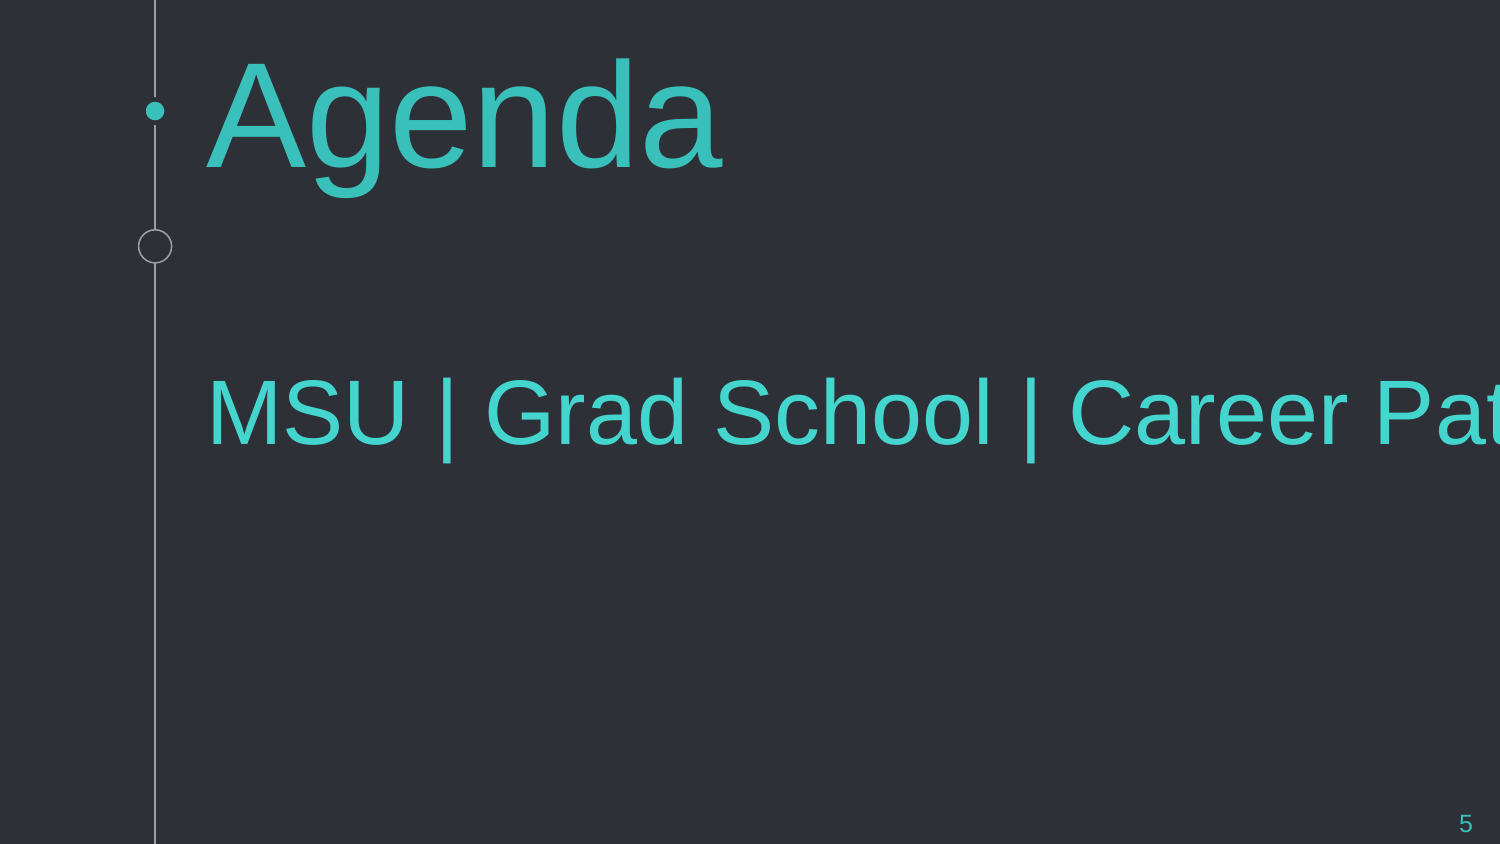

# Agenda
MSU | Grad School | Career Path
5